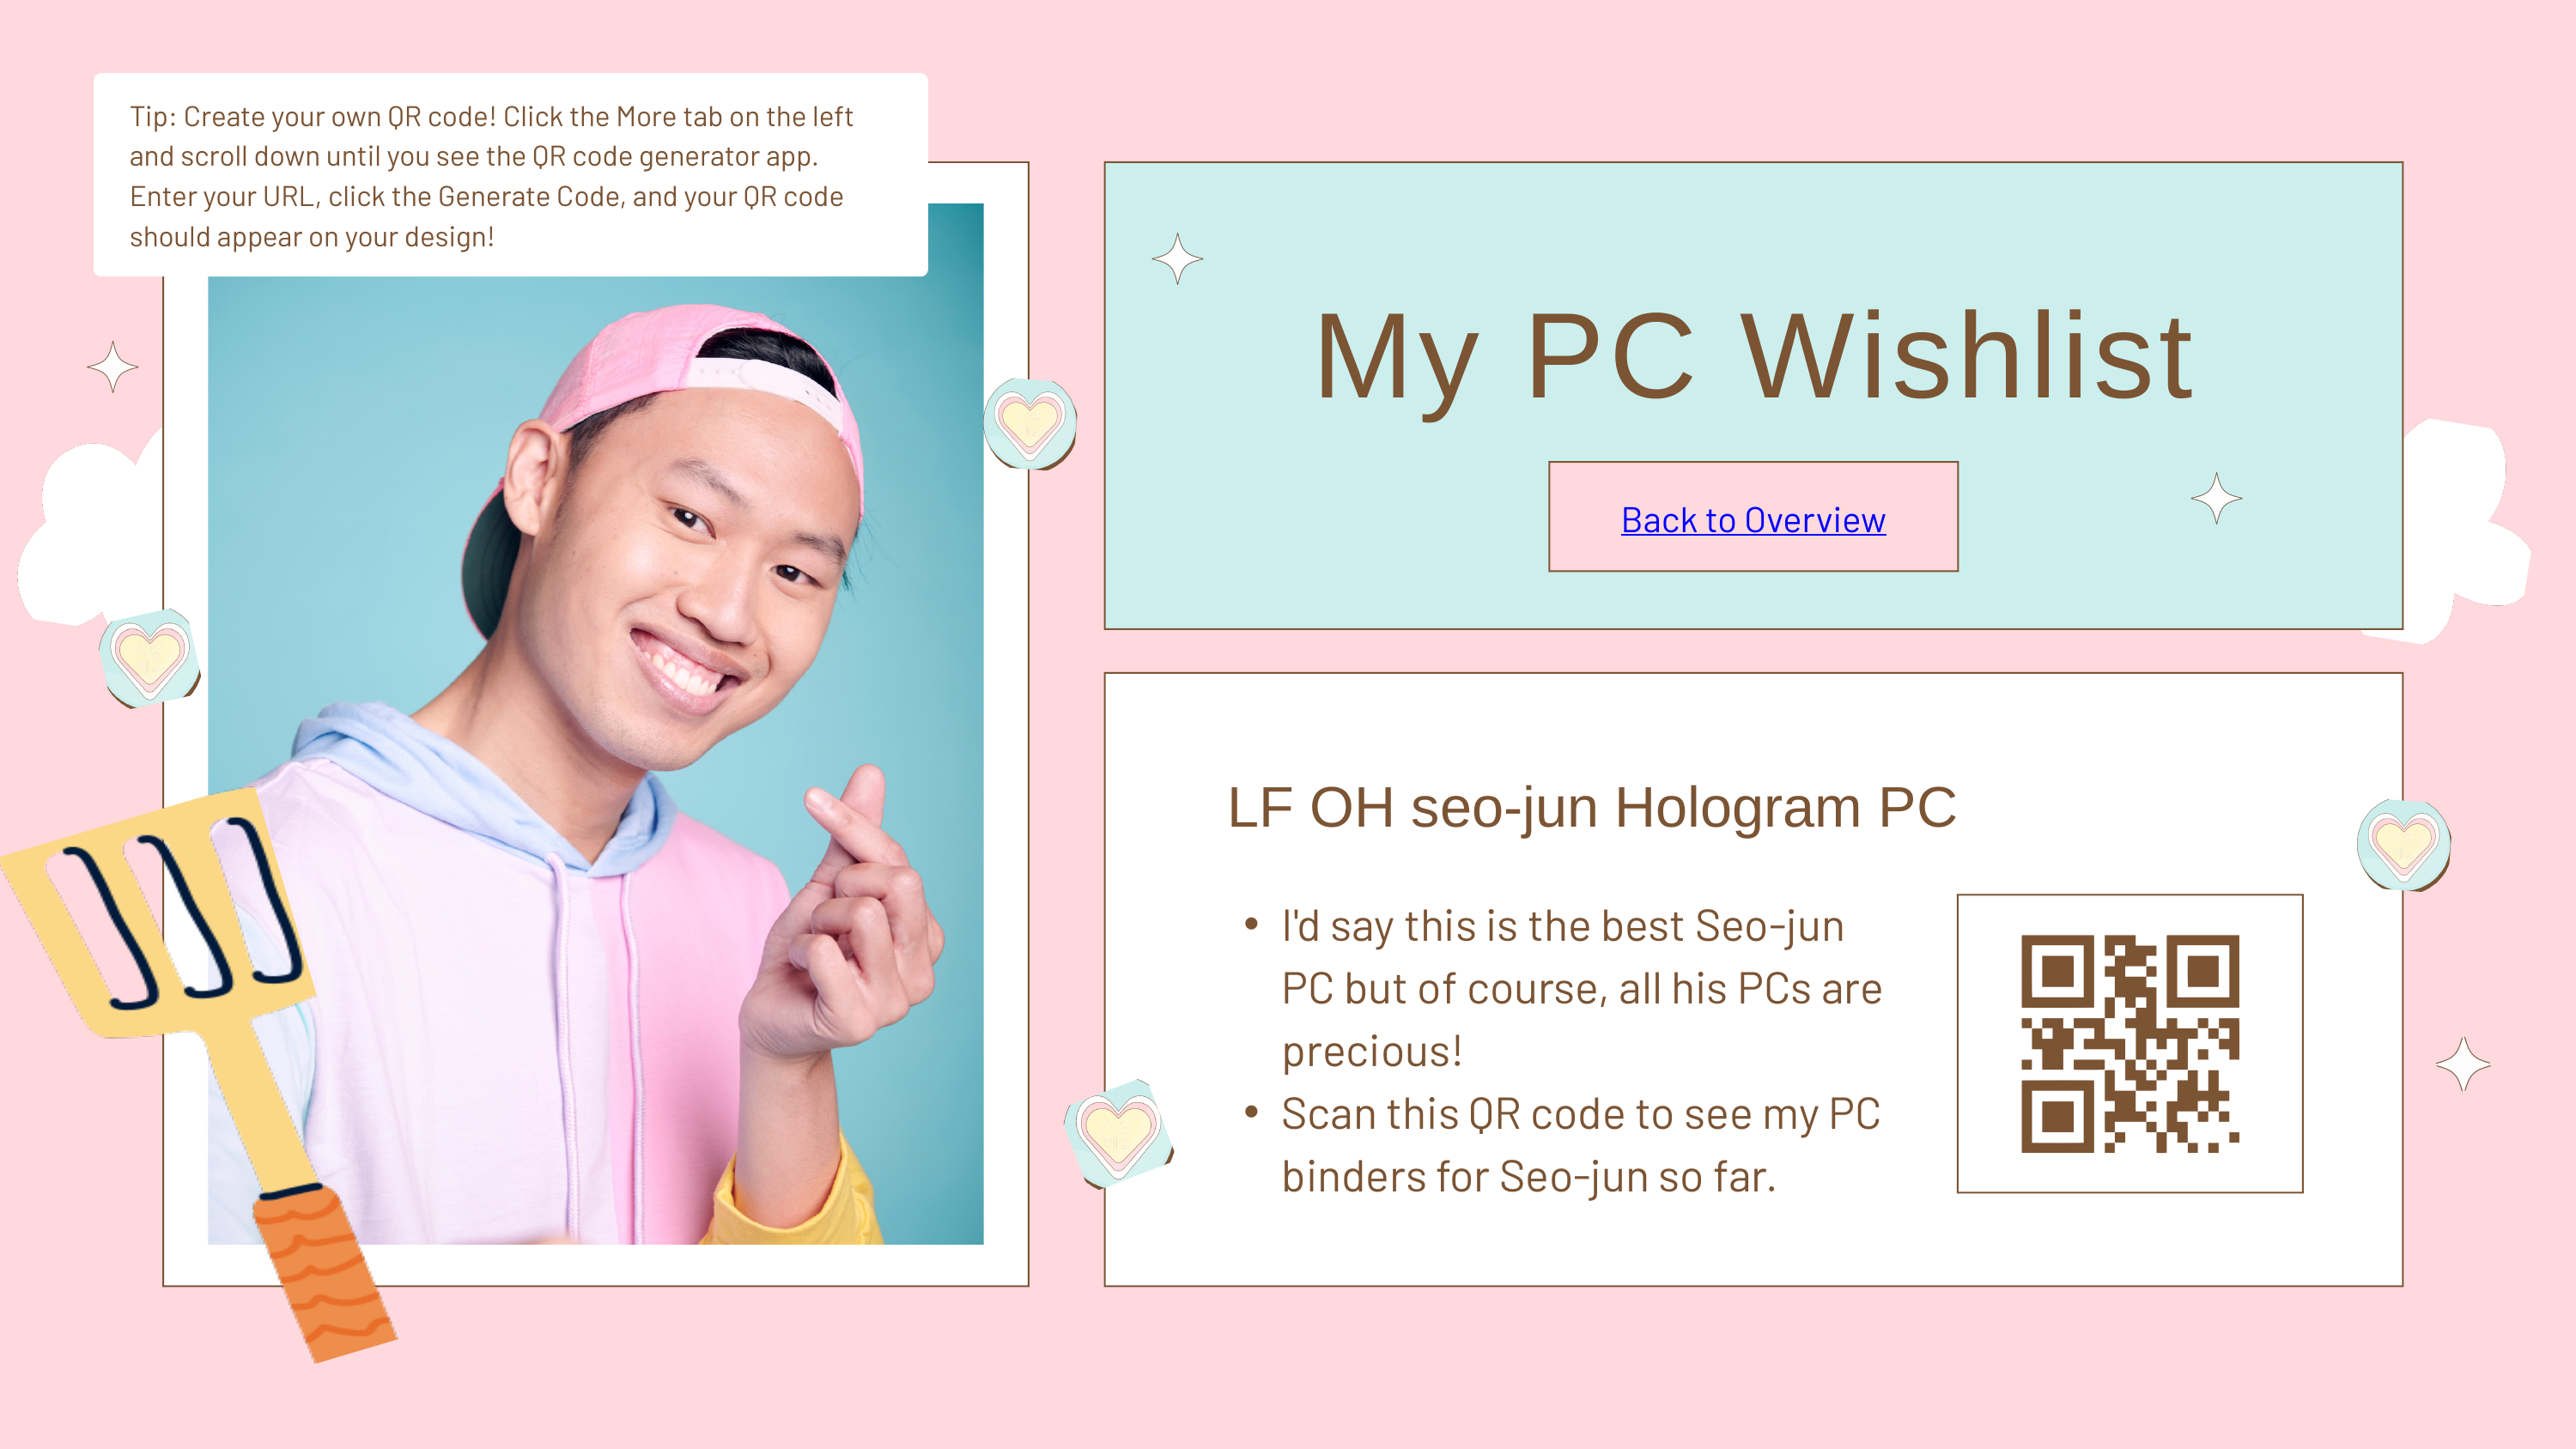

Tip: Create your own QR code! Click the More tab on the left and scroll down until you see the QR code generator app. Enter your URL, click the Generate Code, and your QR code should appear on your design!

My PC Wishlist

Back to Overview

LF OH seo-jun Hologram PC
I'd say this is the best Seo-jun PC but of course, all his PCs are precious!
Scan this QR code to see my PC binders for Seo-jun so far.